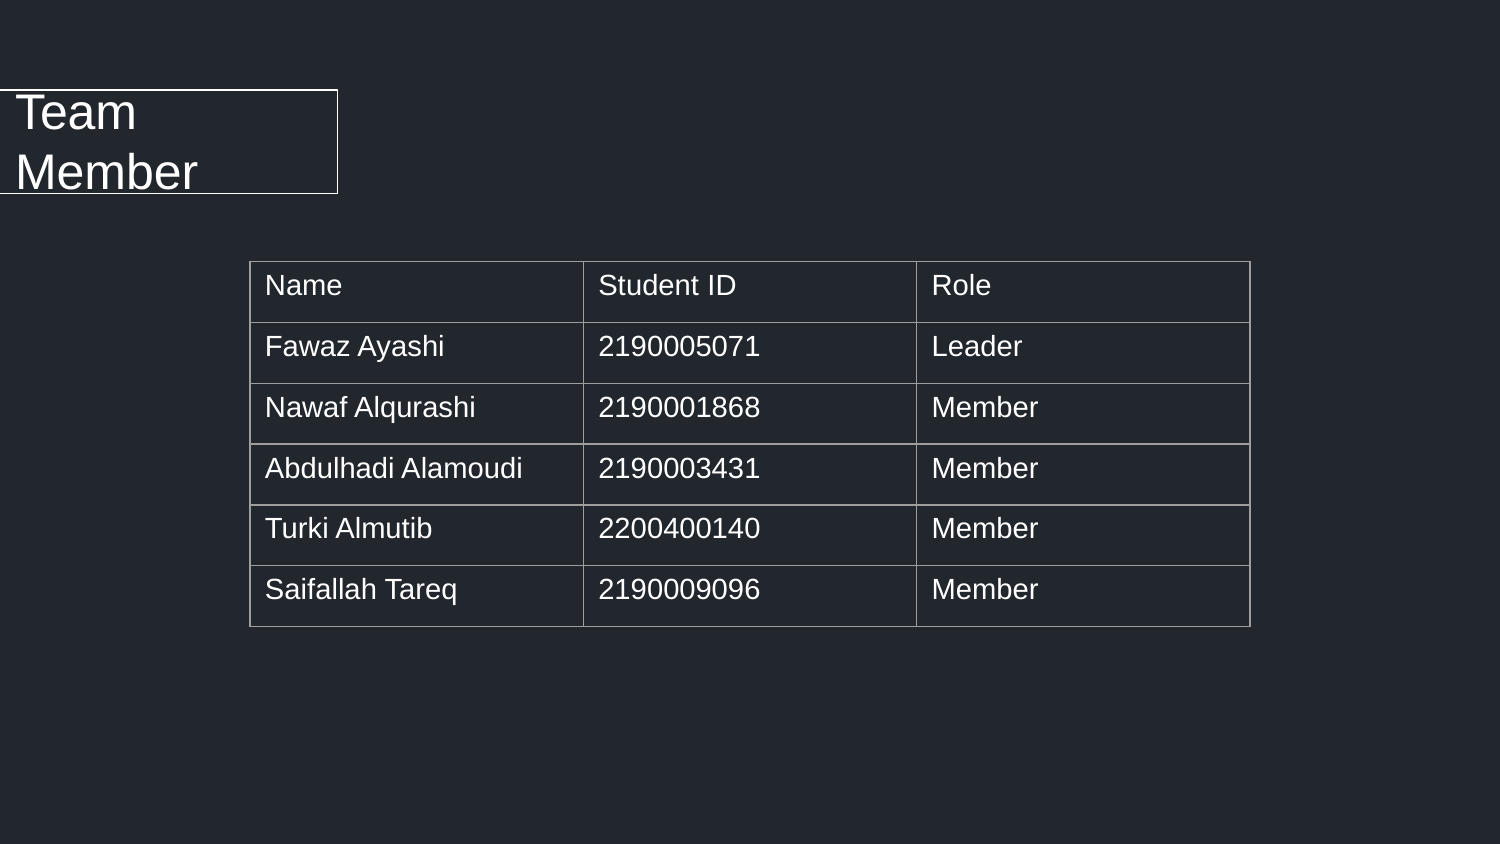

# Team Member
| Name | Student ID | Role |
| --- | --- | --- |
| Fawaz Ayashi | 2190005071 | Leader |
| Nawaf Alqurashi | 2190001868 | Member |
| Abdulhadi Alamoudi | 2190003431 | Member |
| Turki Almutib | 2200400140 | Member |
| Saifallah Tareq | 2190009096 | Member |